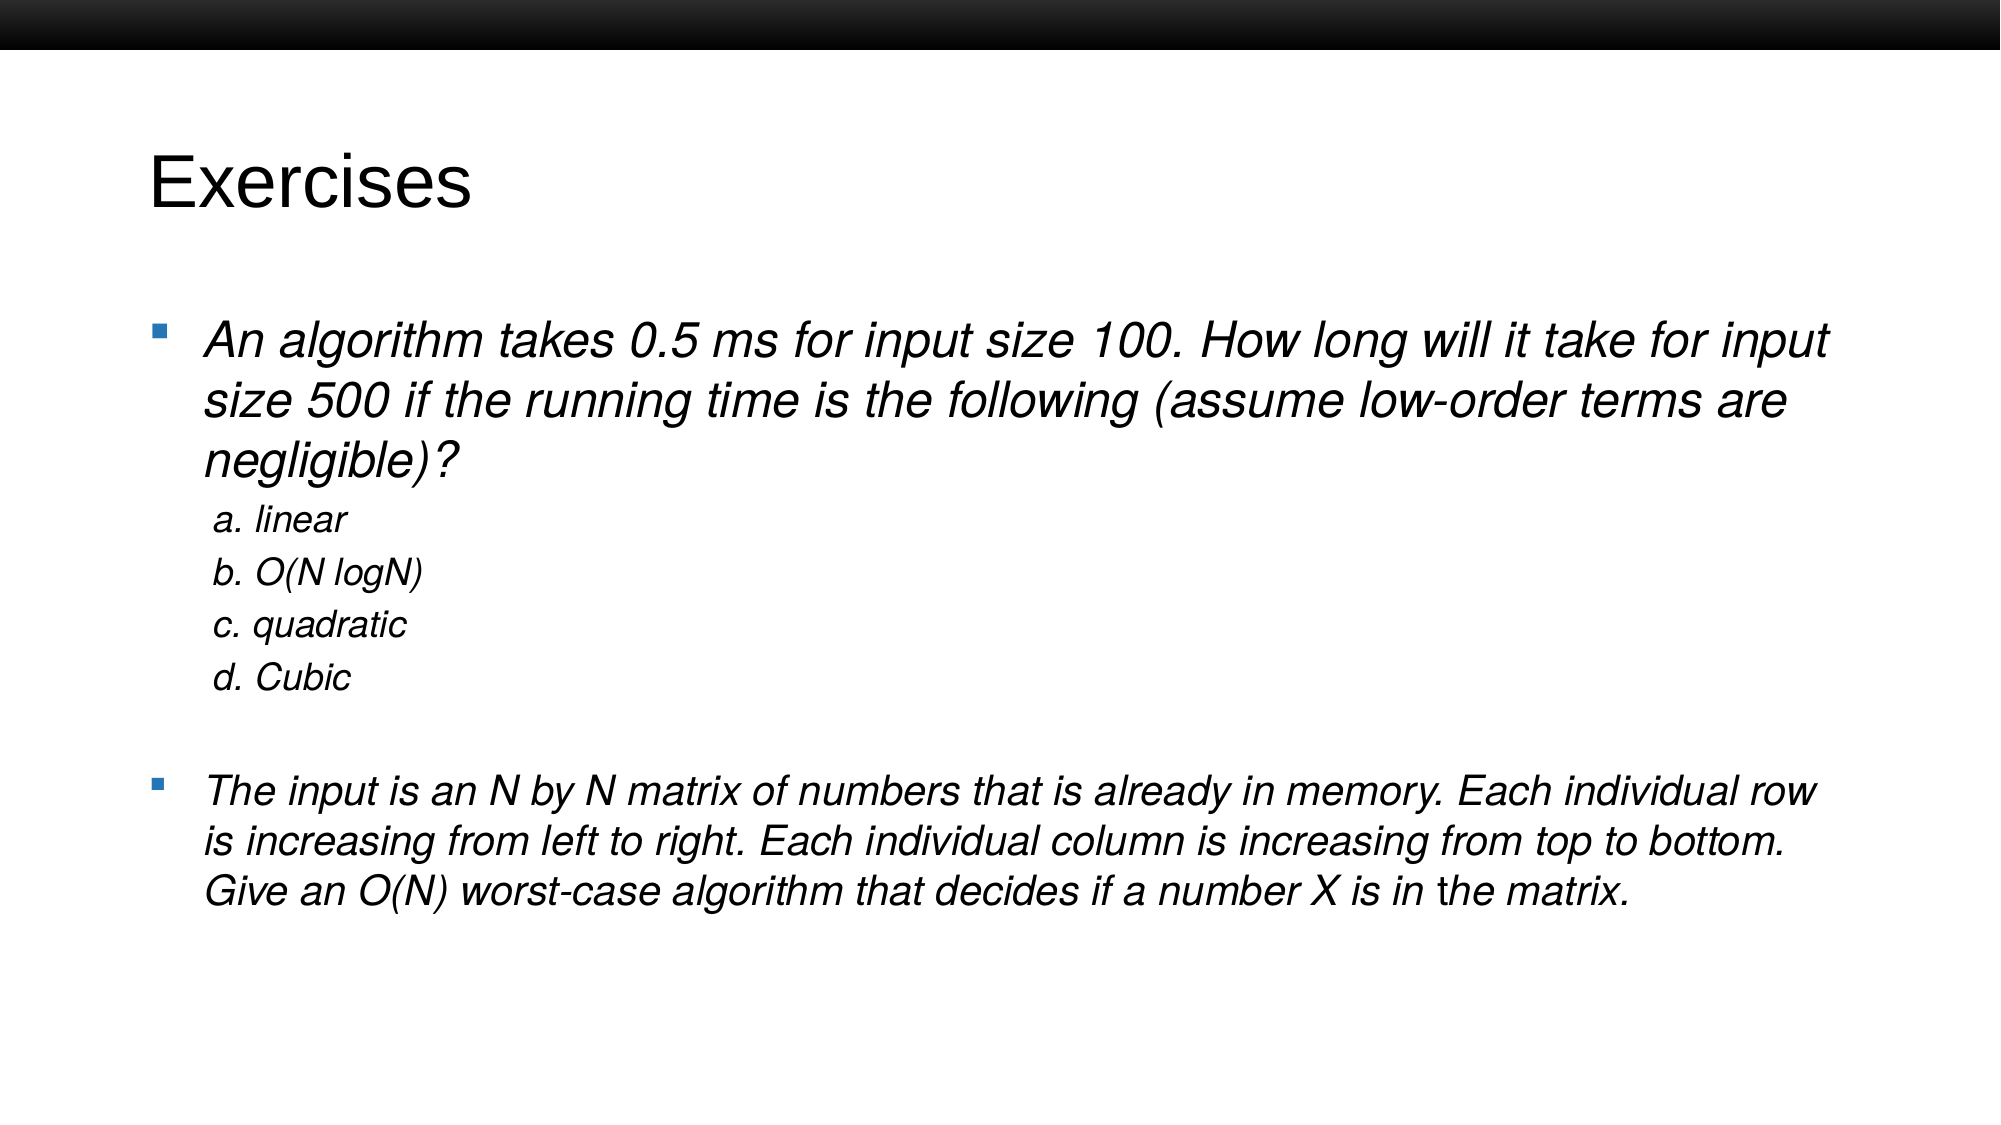

# Exercises
An algorithm takes 0.5 ms for input size 100. How long will it take for input size 500 if the running time is the following (assume low-order terms are negligible)?
a. linear
b. O(N logN)
c. quadratic
d. Cubic

The input is an N by N matrix of numbers that is already in memory. Each individual row is increasing from left to right. Each individual column is increasing from top to bottom. Give an O(N) worst-case algorithm that decides if a number X is in the matrix.